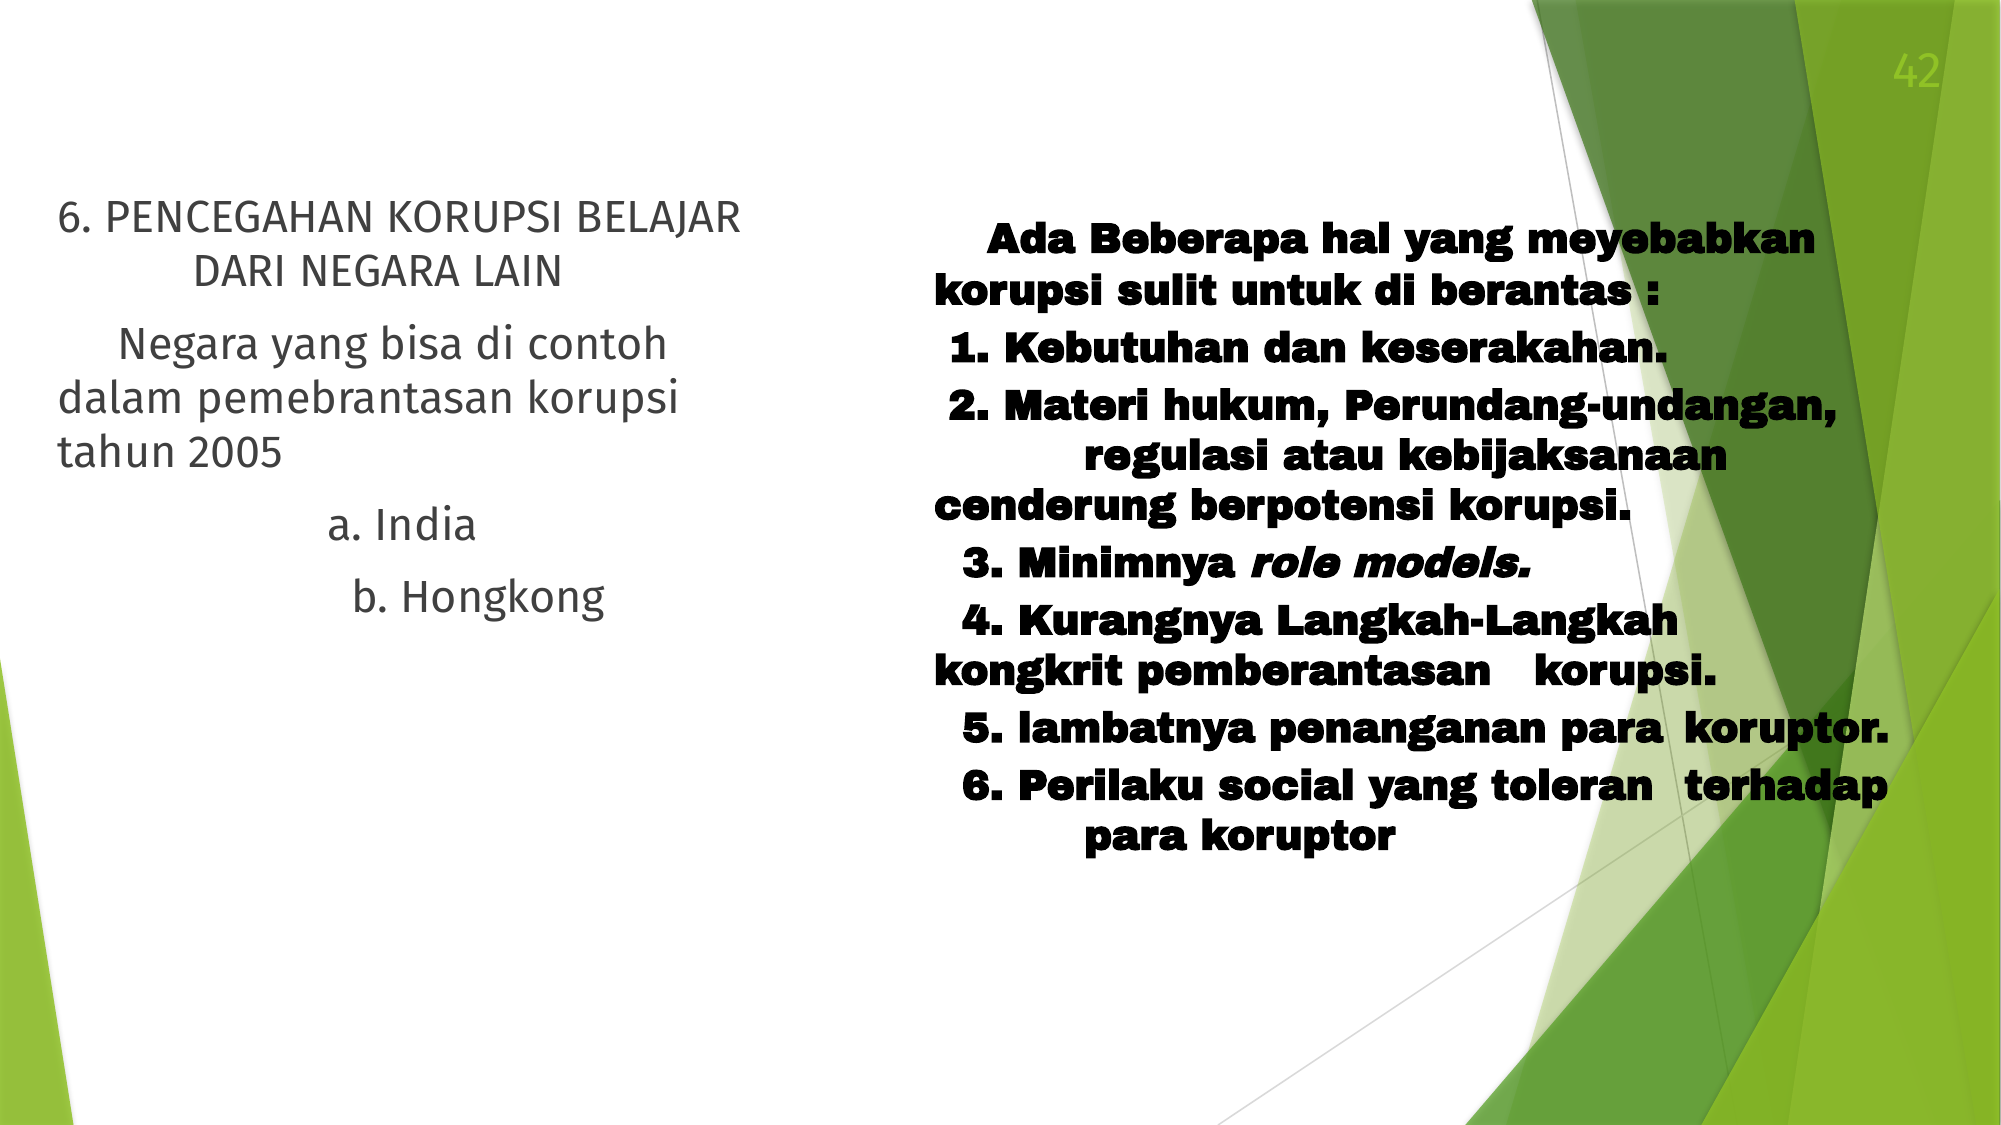

42

6. PENCEGAHAN KORUPSI BELAJAR 	DARI NEGARA LAIN
     Negara yang bisa di contoh 	dalam pemebrantasan korupsi 	tahun 2005
     		a. India
       		  b. Hongkong

    Ada Beberapa hal yang meyebabkan korupsi sulit untuk di berantas :
 1. Kebutuhan dan keserakahan.
 2. Materi hukum, Perundang-undangan, 	regulasi atau kebijaksanaan 	cenderung berpotensi korupsi.
  3. Minimnya role models.
  4. Kurangnya Langkah-Langkah 	kongkrit pemberantasan 	korupsi.
  5. lambatnya penanganan para 	koruptor.
  6. Perilaku social yang toleran 	terhadap 	para koruptor